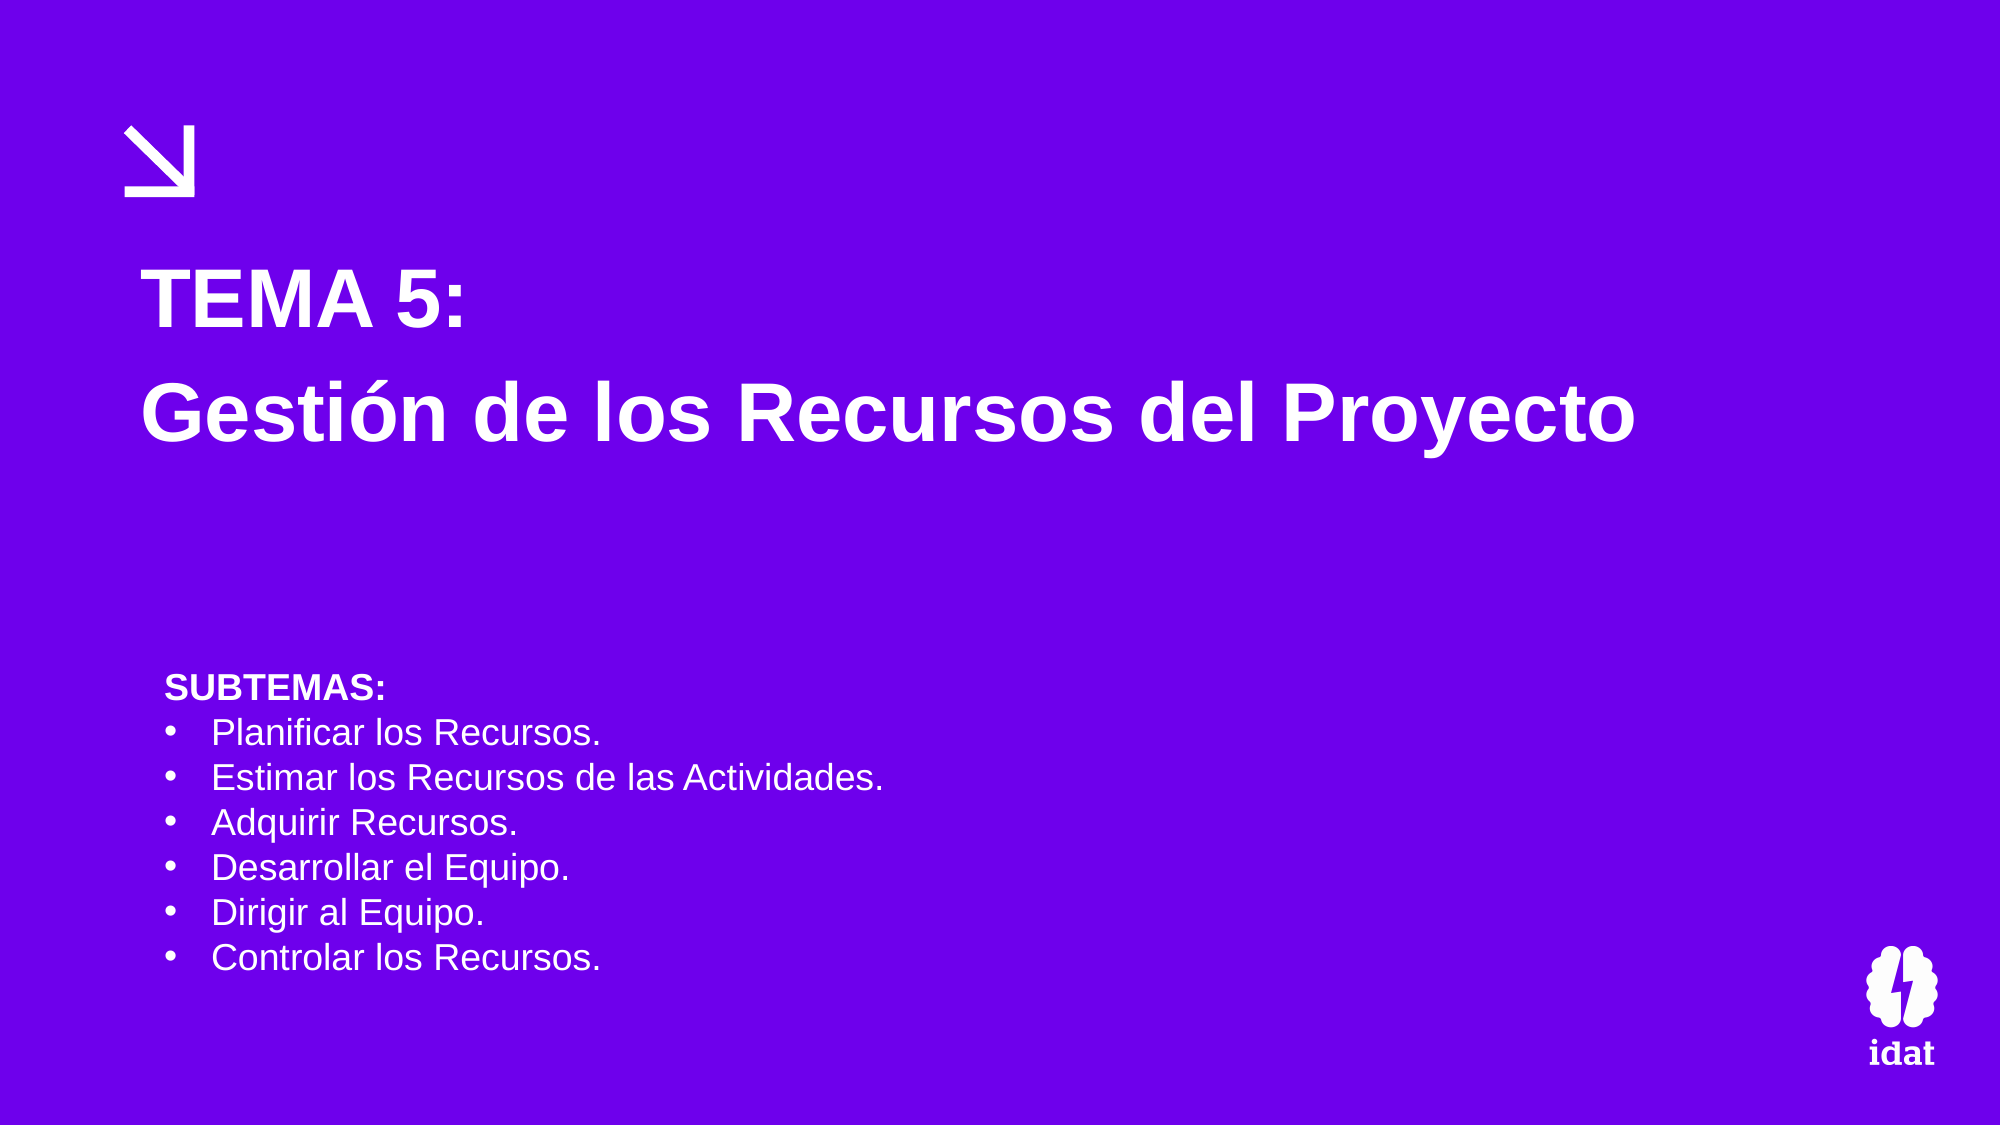

TEMA 5:
Gestión de los Recursos del Proyecto

SUBTEMAS:
Planificar los Recursos.
Estimar los Recursos de las Actividades.
Adquirir Recursos.
Desarrollar el Equipo.
Dirigir al Equipo.
Controlar los Recursos.